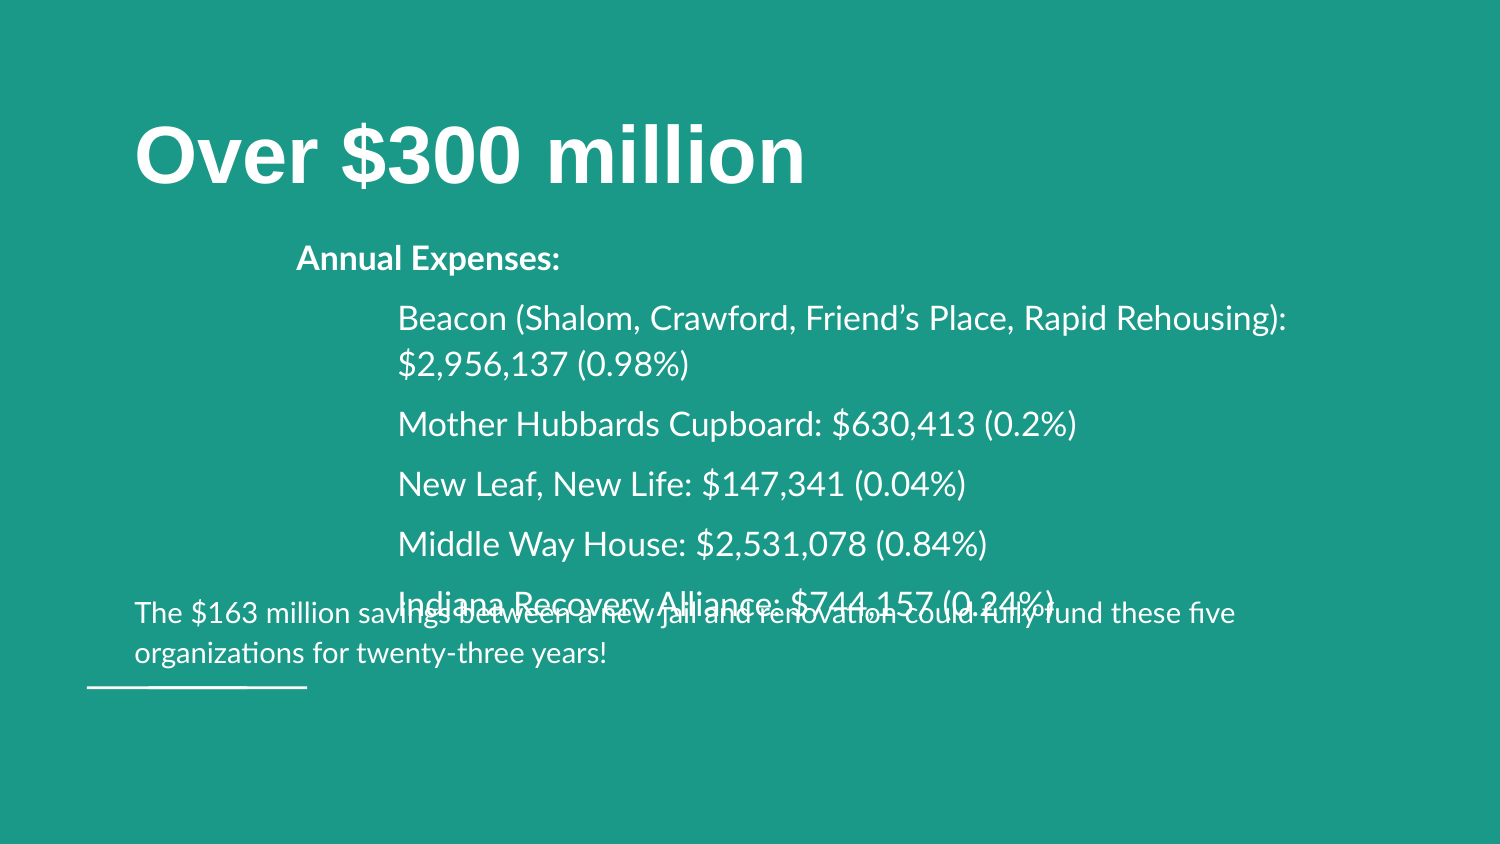

# Over $300 million
Annual Expenses:
Beacon (Shalom, Crawford, Friend’s Place, Rapid Rehousing): $2,956,137 (0.98%)
Mother Hubbards Cupboard: $630,413 (0.2%)
New Leaf, New Life: $147,341 (0.04%)
Middle Way House: $2,531,078 (0.84%)
Indiana Recovery Alliance: $744,157 (0.24%)

The $163 million savings between a new jail and renovation could fully fund these five organizations for twenty-three years!